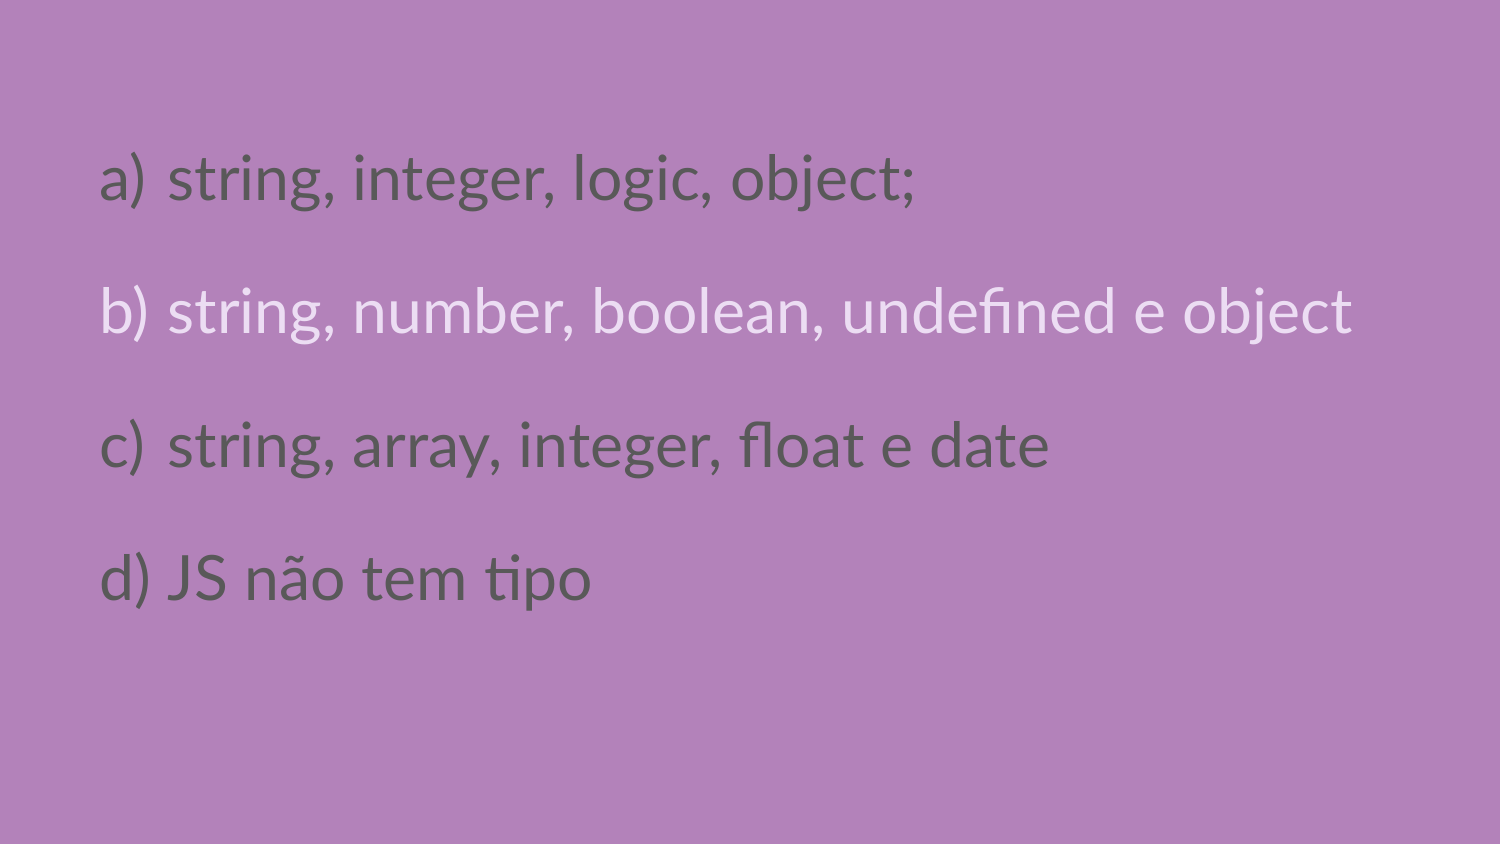

string, integer, logic, object;
string, number, boolean, undefined e object
string, array, integer, float e date
JS não tem tipo